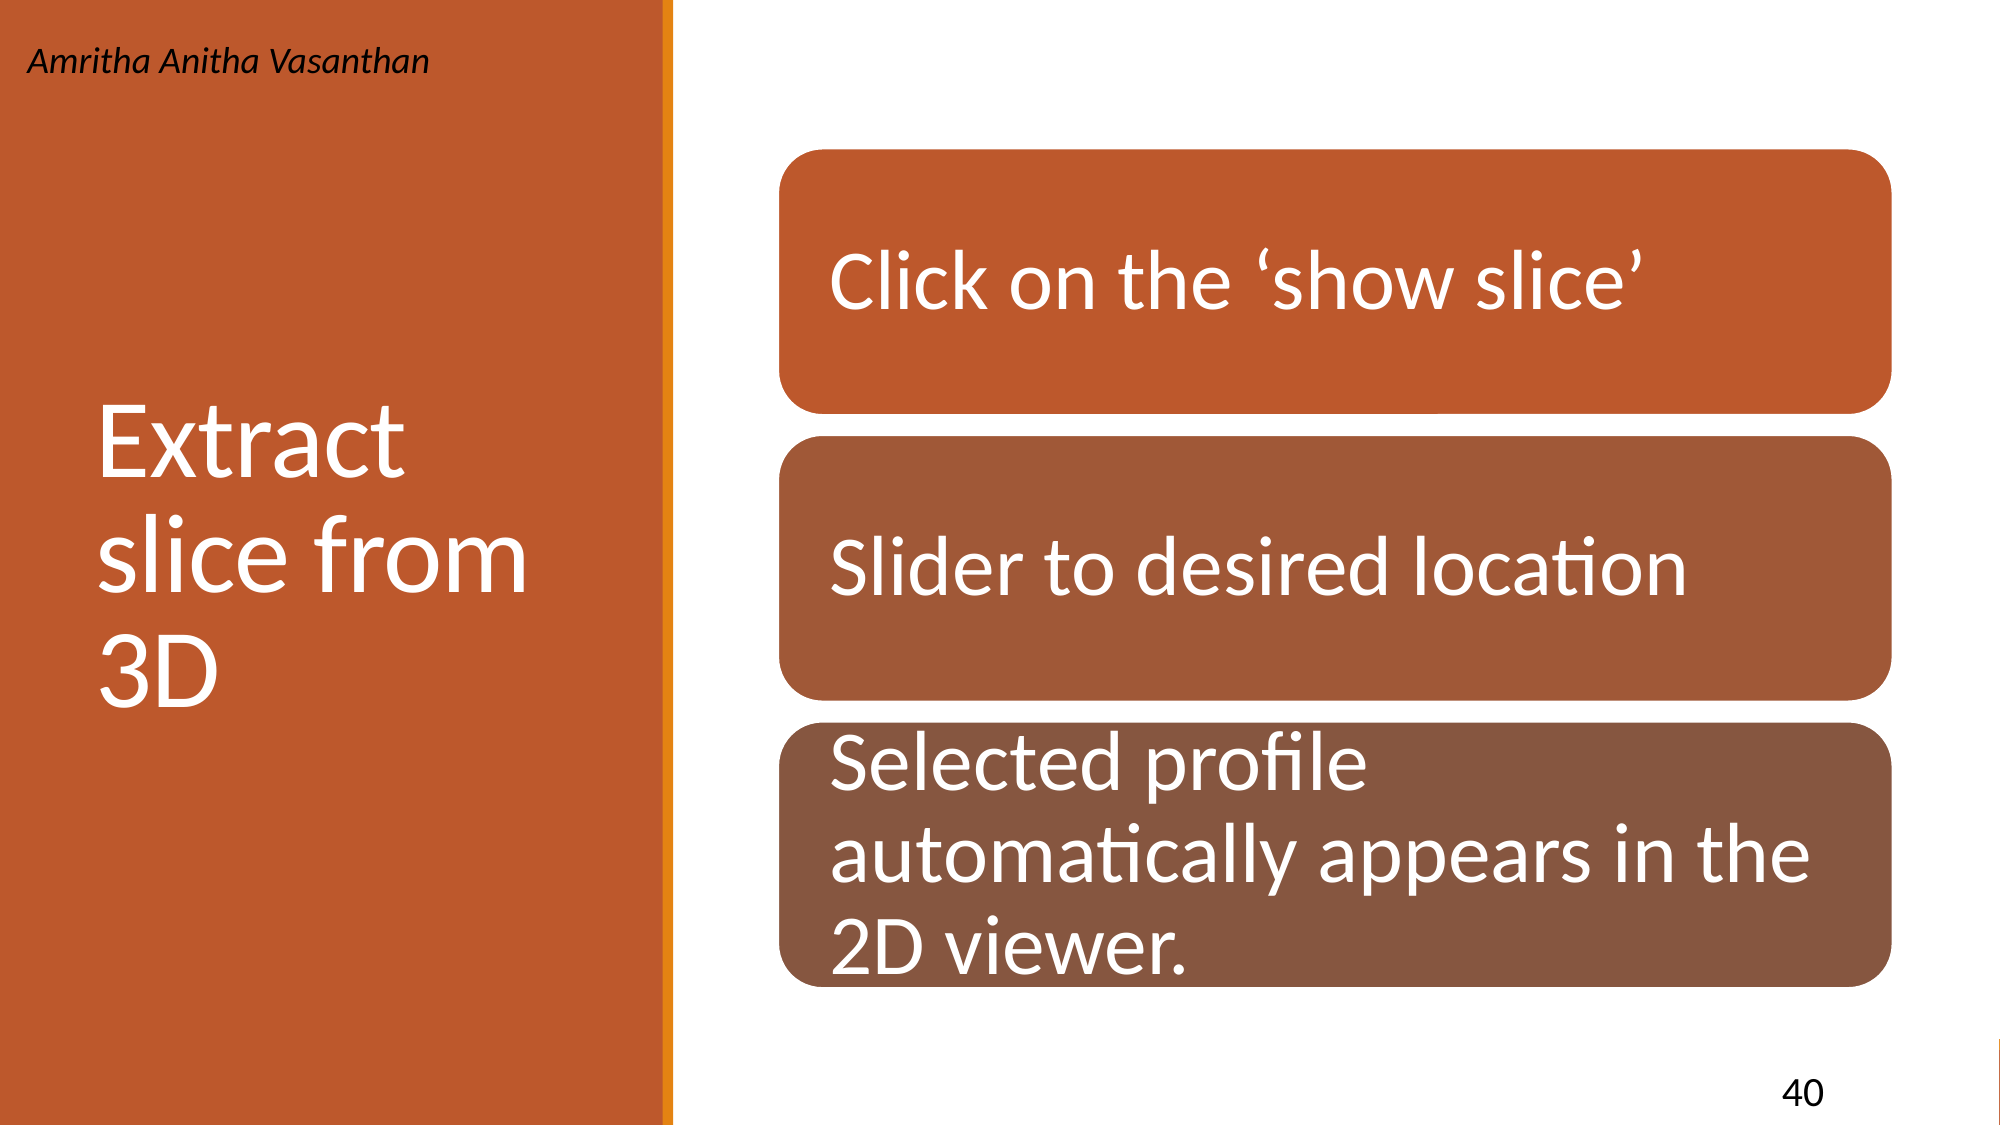

Amritha Anitha Vasanthan
# Extract slice from 3D
Click on the ‘show slice’
Slider to desired location
Selected profile automatically appears in the 2D viewer.
40